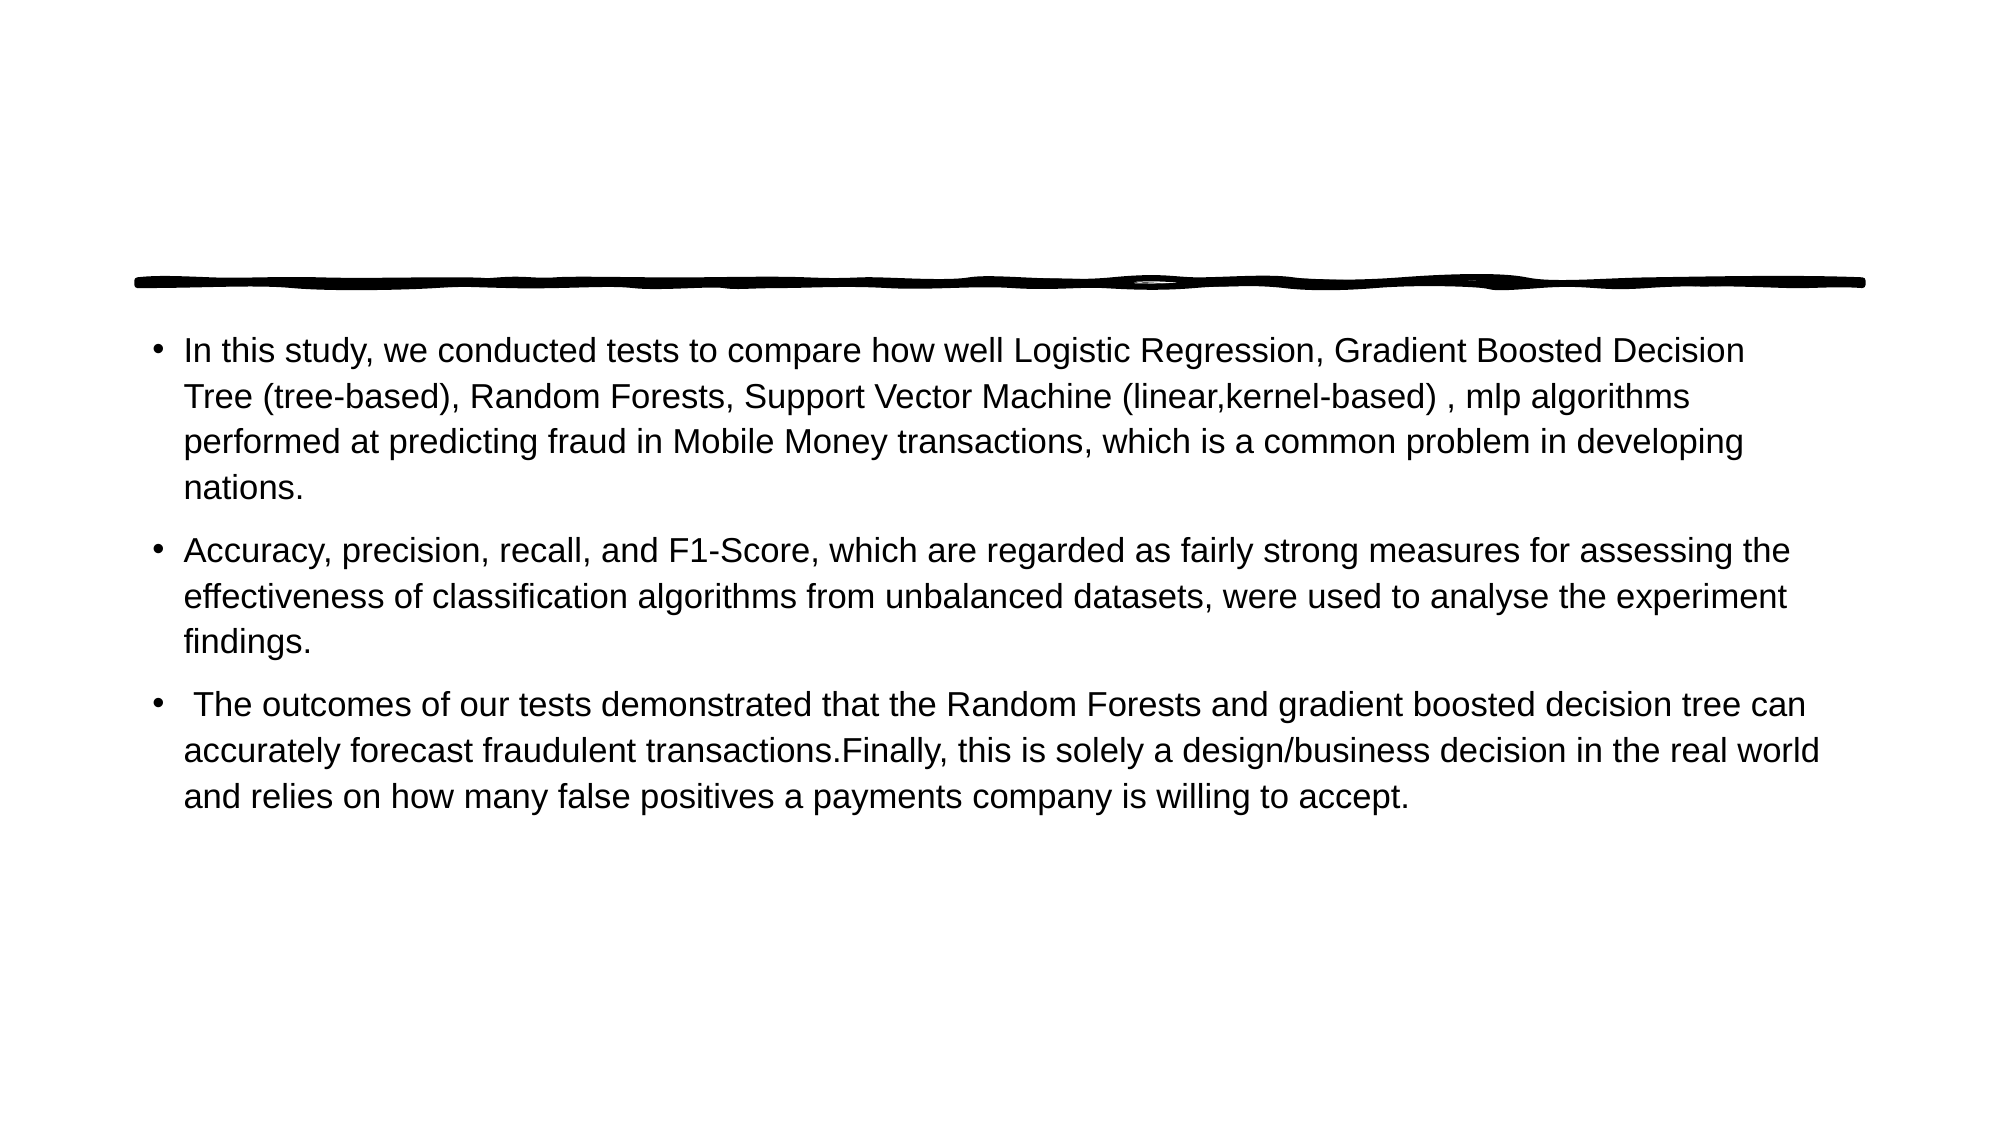

In this study, we conducted tests to compare how well Logistic Regression, Gradient Boosted Decision
Tree (tree-based), Random Forests, Support Vector Machine (linear,kernel-based) , mlp algorithms
performed at predicting fraud in Mobile Money transactions, which is a common problem in developing nations.
Accuracy, precision, recall, and F1-Score, which are regarded as fairly strong measures for assessing the effectiveness of classification algorithms from unbalanced datasets, were used to analyse the experiment findings.
 The outcomes of our tests demonstrated that the Random Forests and gradient boosted decision tree can accurately forecast fraudulent transactions.Finally, this is solely a design/business decision in the real world and relies on how many false positives a payments company is willing to accept.